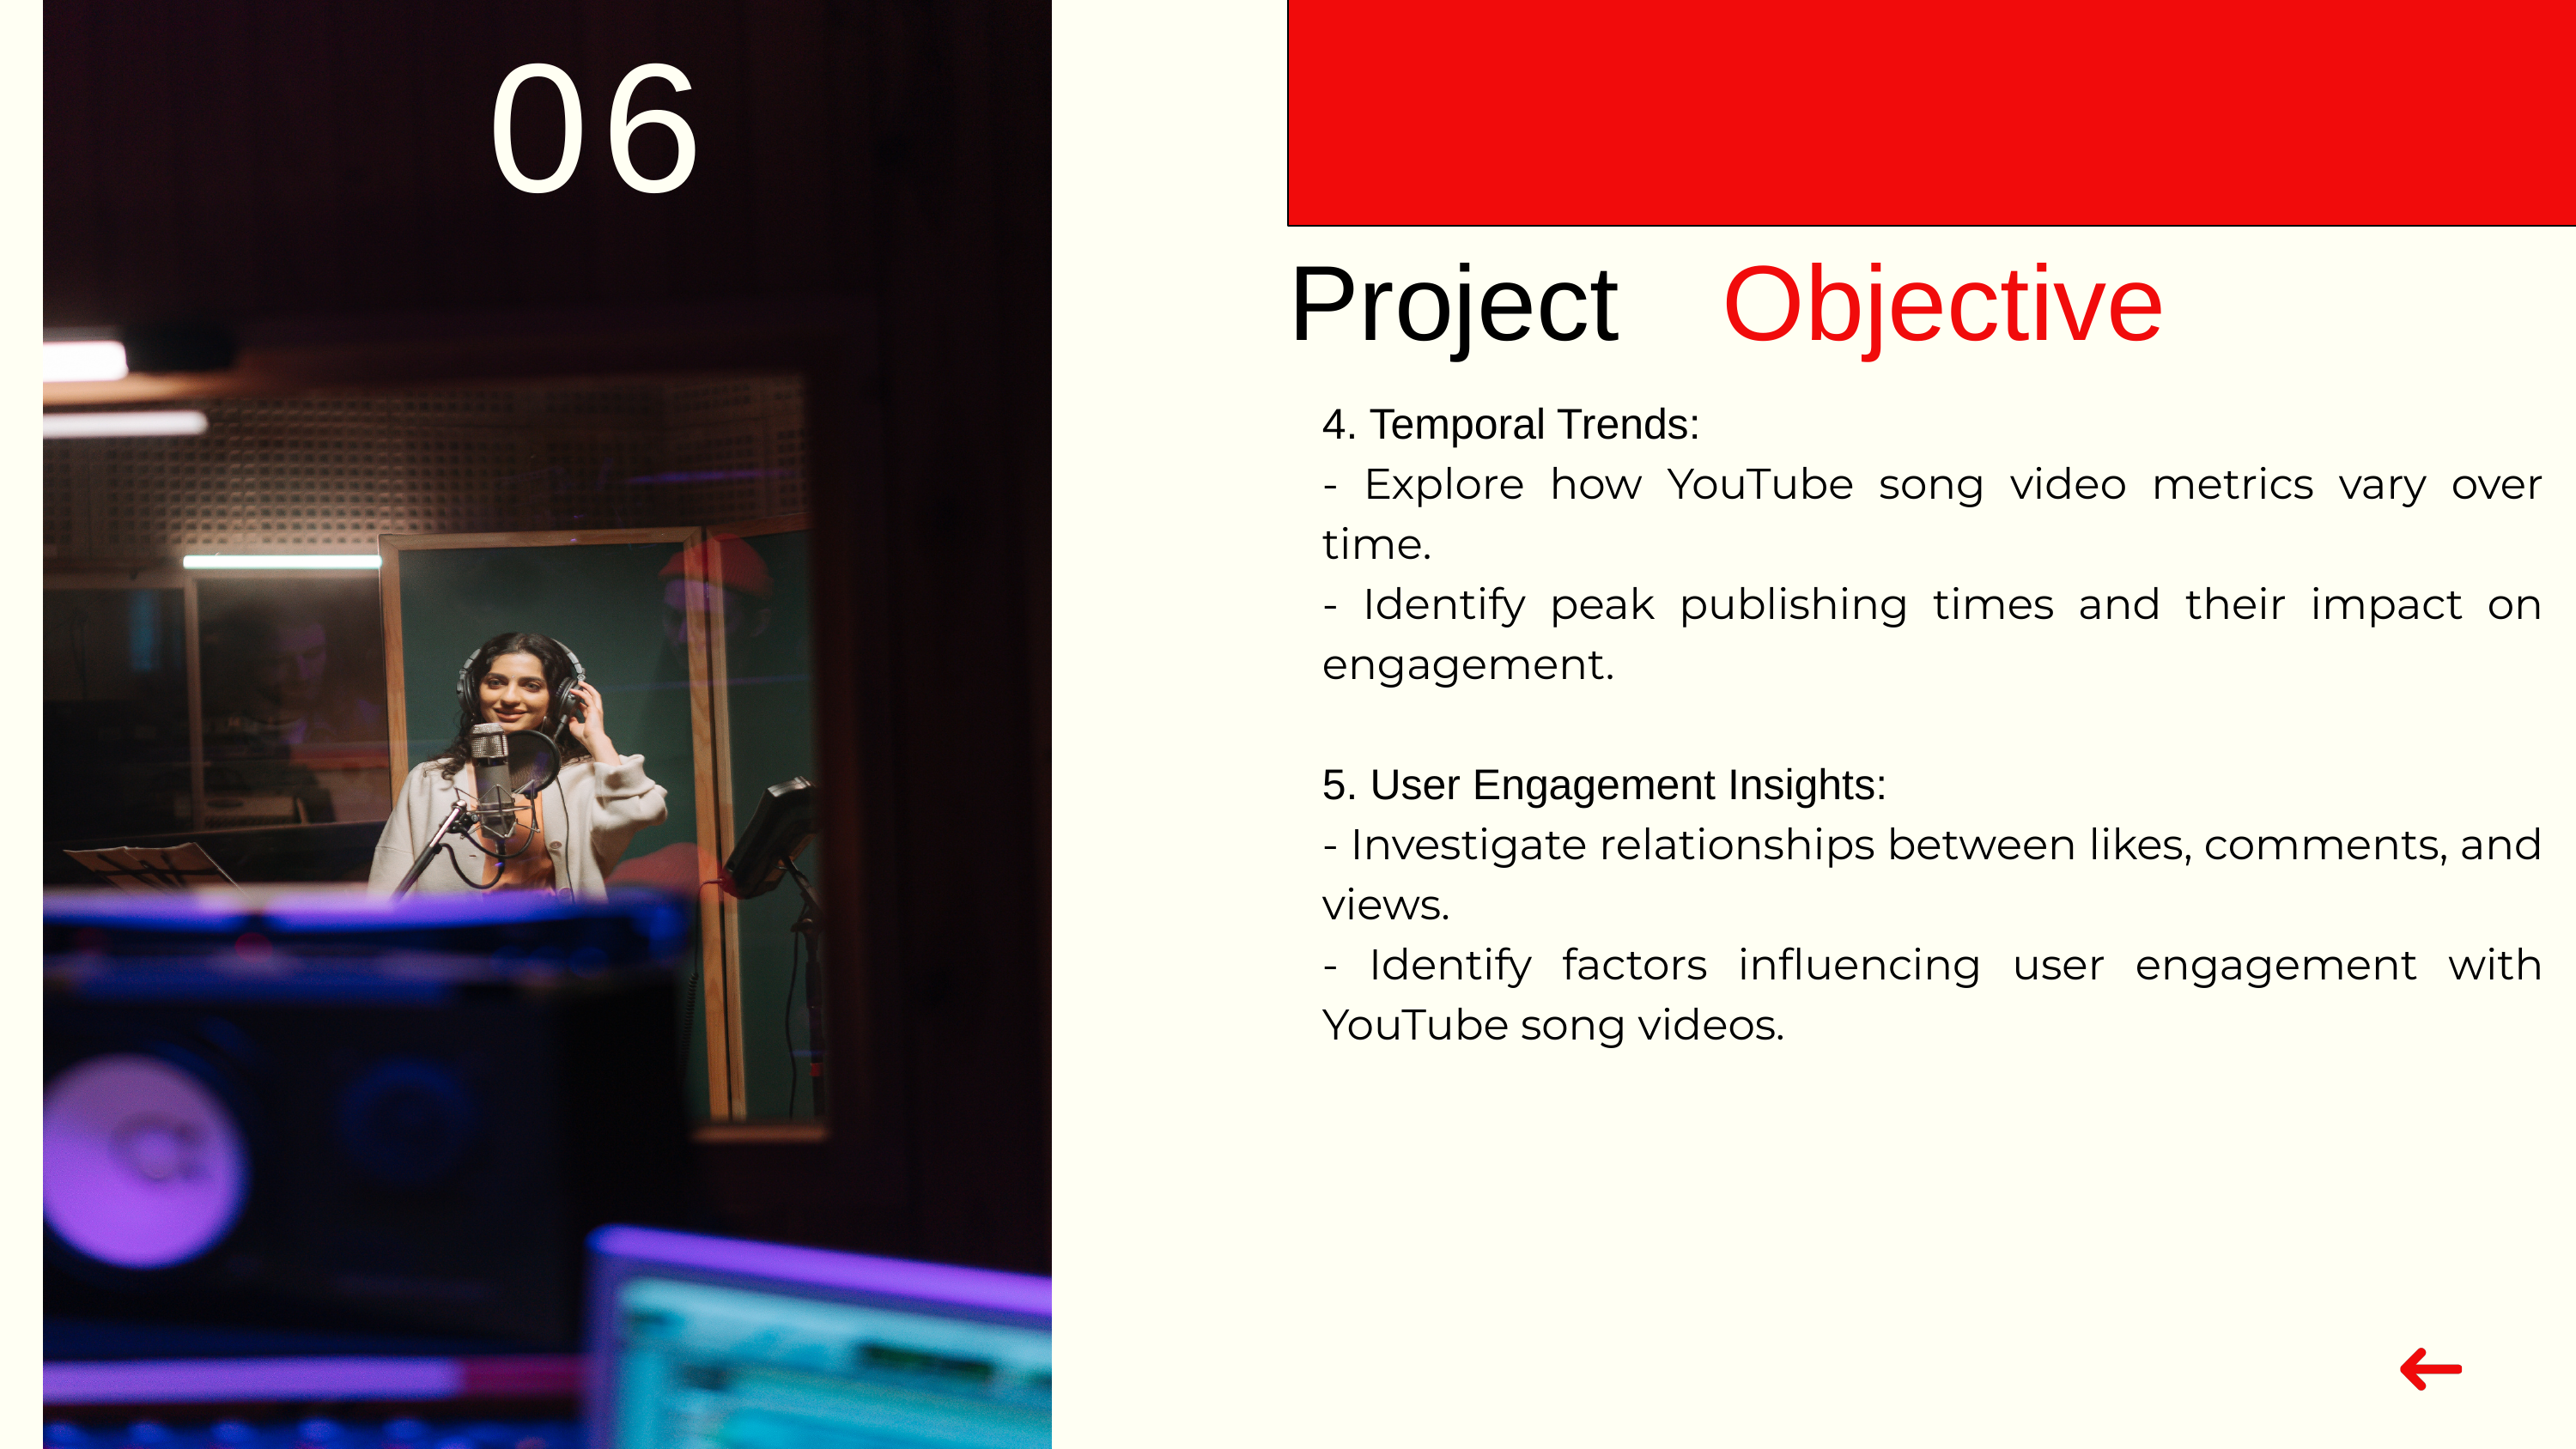

06
Project
Objective
4. Temporal Trends:
- Explore how YouTube song video metrics vary over time.
- Identify peak publishing times and their impact on engagement.

5. User Engagement Insights:
- Investigate relationships between likes, comments, and views.
- Identify factors influencing user engagement with YouTube song videos.